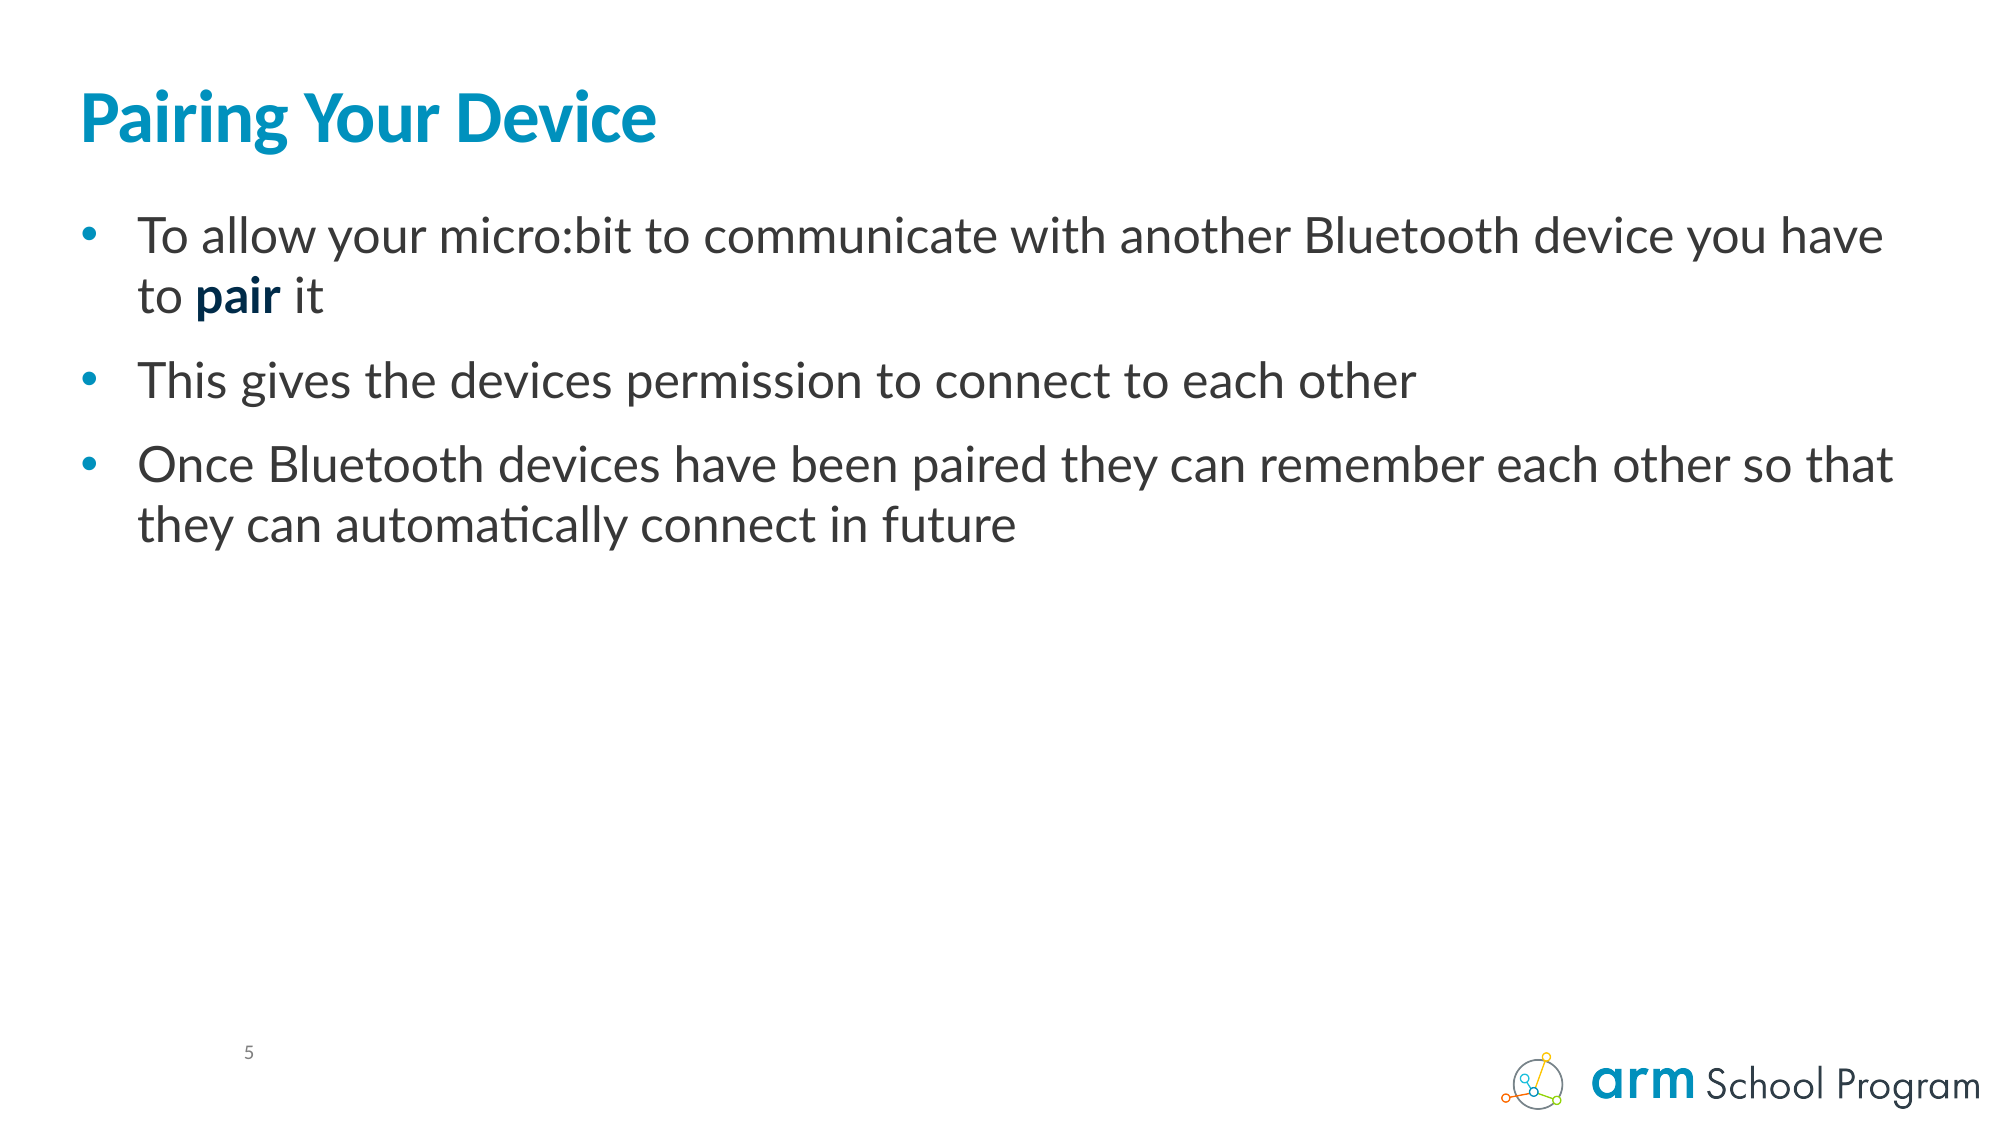

# Pairing Your Device
To allow your micro:bit to communicate with another Bluetooth device you have to pair it
This gives the devices permission to connect to each other
Once Bluetooth devices have been paired they can remember each other so that they can automatically connect in future